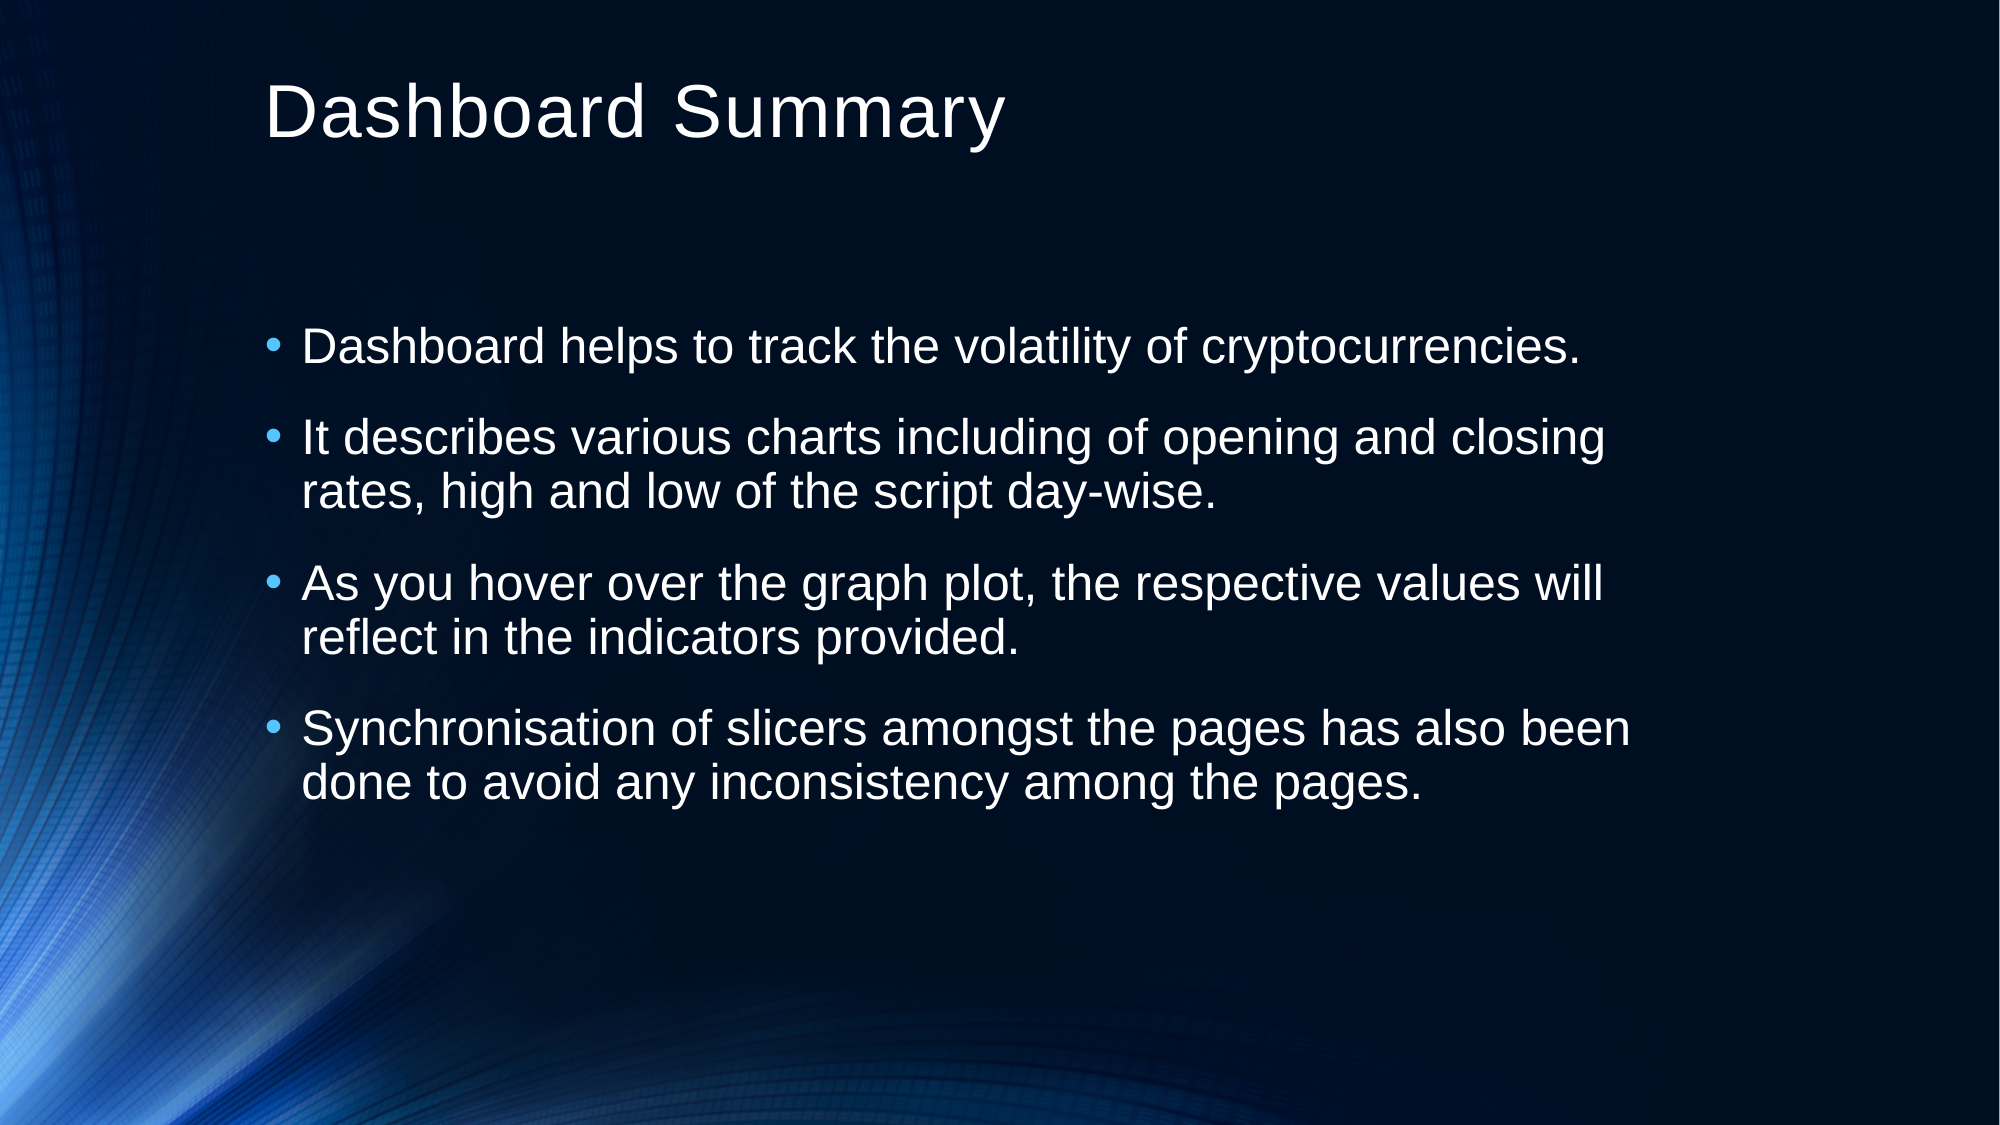

# Dashboard Summary
Dashboard helps to track the volatility of cryptocurrencies.
It describes various charts including of opening and closing rates, high and low of the script day-wise.
As you hover over the graph plot, the respective values will reflect in the indicators provided.
Synchronisation of slicers amongst the pages has also been done to avoid any inconsistency among the pages.